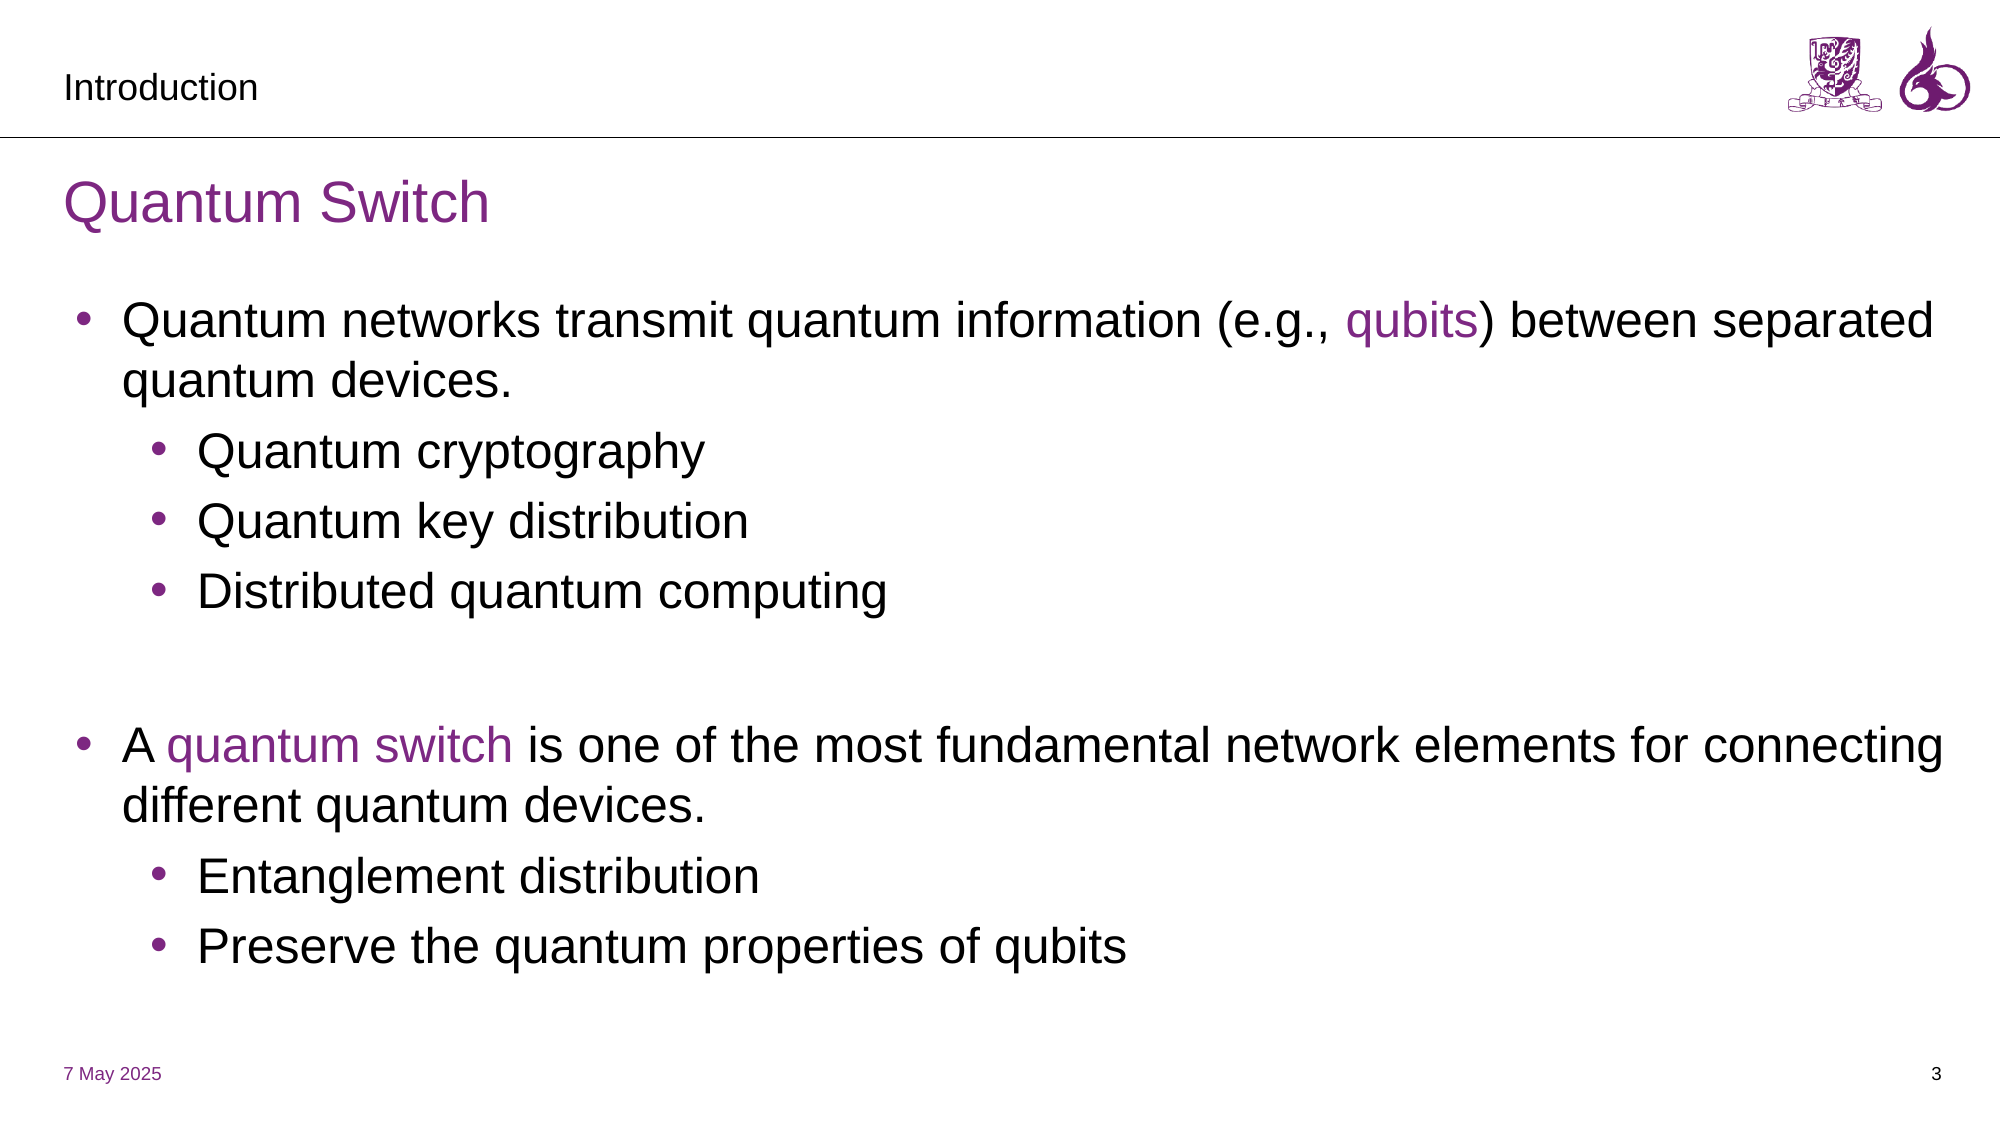

Introduction
# Quantum Switch
Quantum networks transmit quantum information (e.g., qubits) between separated quantum devices.
Quantum cryptography
Quantum key distribution
Distributed quantum computing

A quantum switch is one of the most fundamental network elements for connecting different quantum devices.
Entanglement distribution
Preserve the quantum properties of qubits

7 May 2025
3